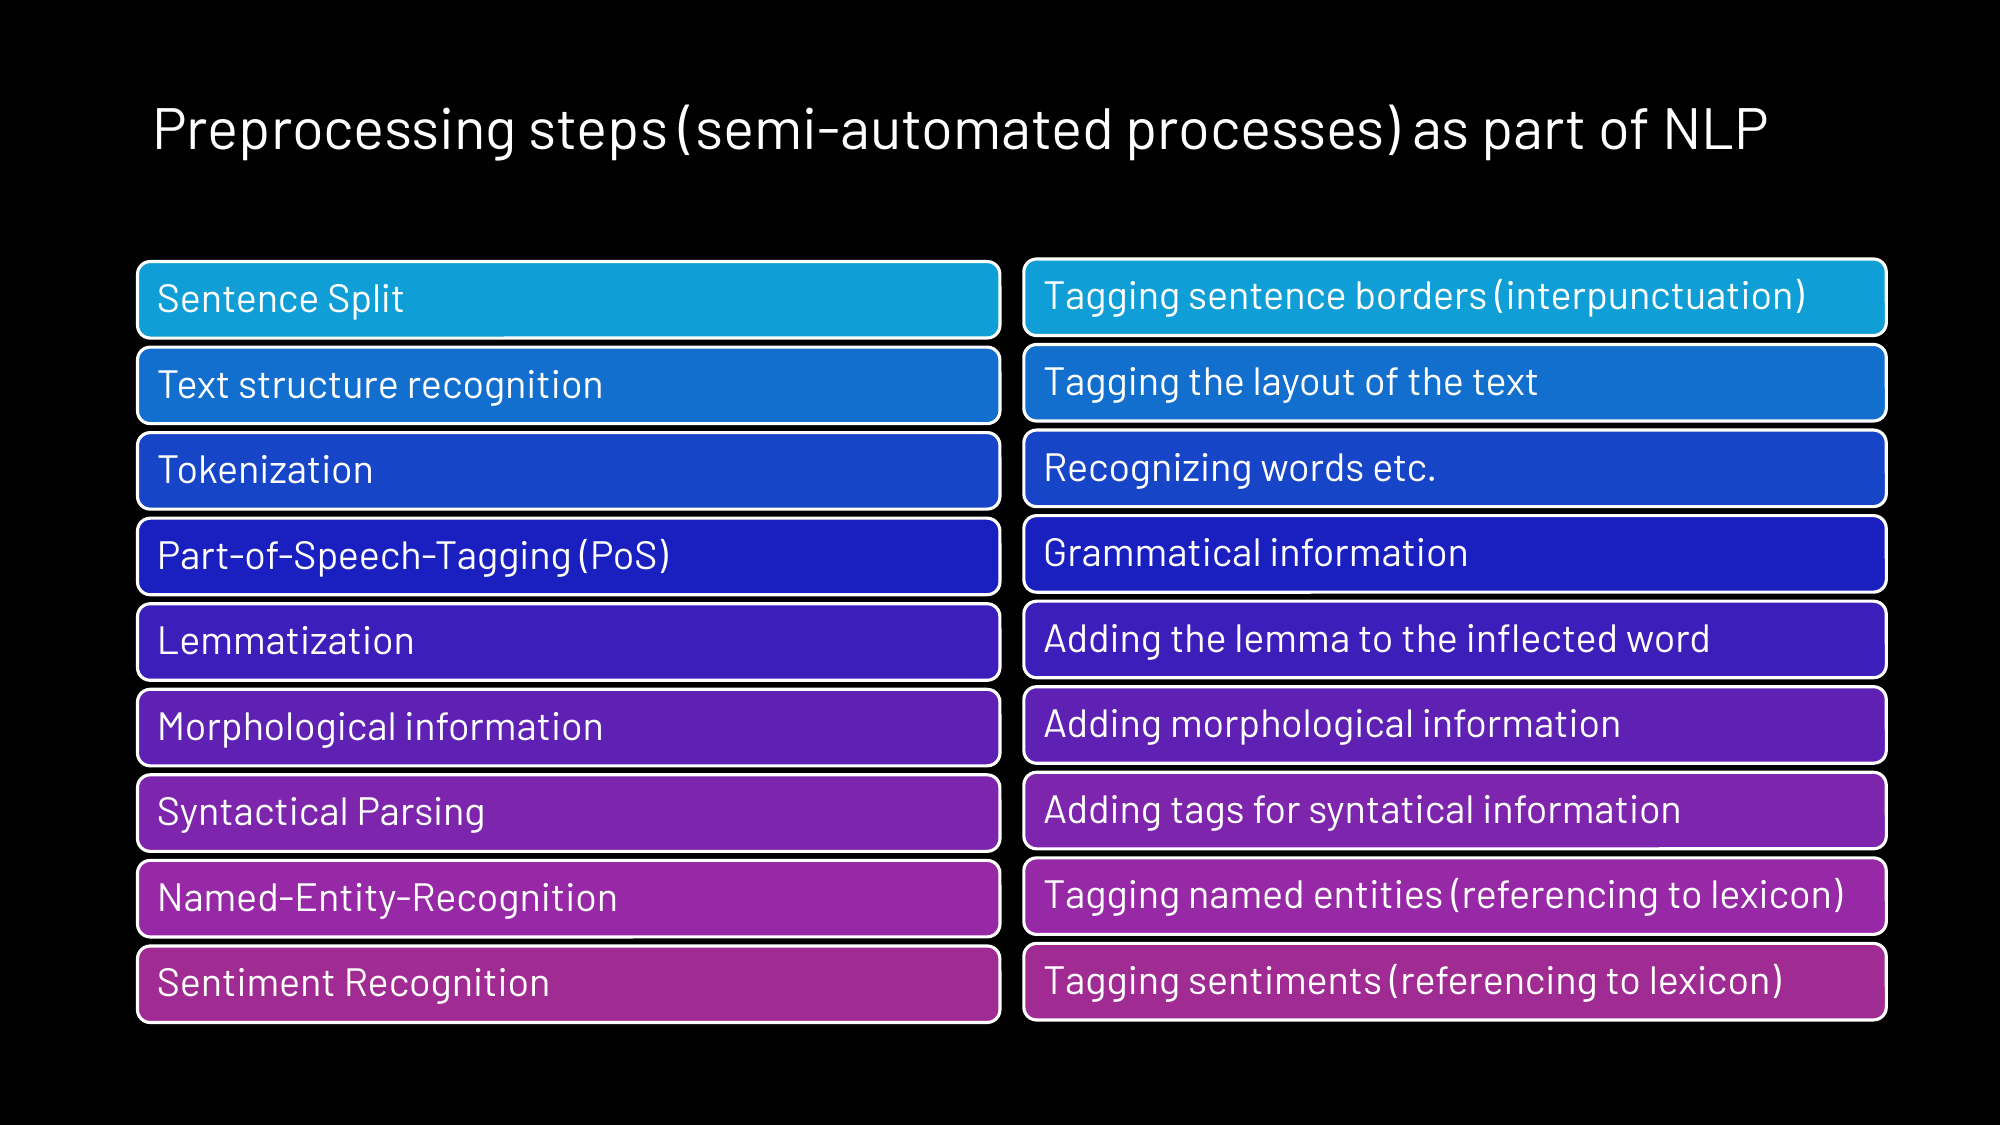

# Preprocessing steps (semi-automated processes) as part of NLP
Tagging sentence borders (interpunctuation)
Tagging the layout of the text
Recognizing words etc.
Grammatical information
Adding the lemma to the inflected word
Adding morphological information
Adding tags for syntatical information
Tagging named entities (referencing to lexicon)
Tagging sentiments (referencing to lexicon)
Sentence Split
Text structure recognition
Tokenization
Part-of-Speech-Tagging (PoS)
Lemmatization
Morphological information
Syntactical Parsing
Named-Entity-Recognition
Sentiment Recognition